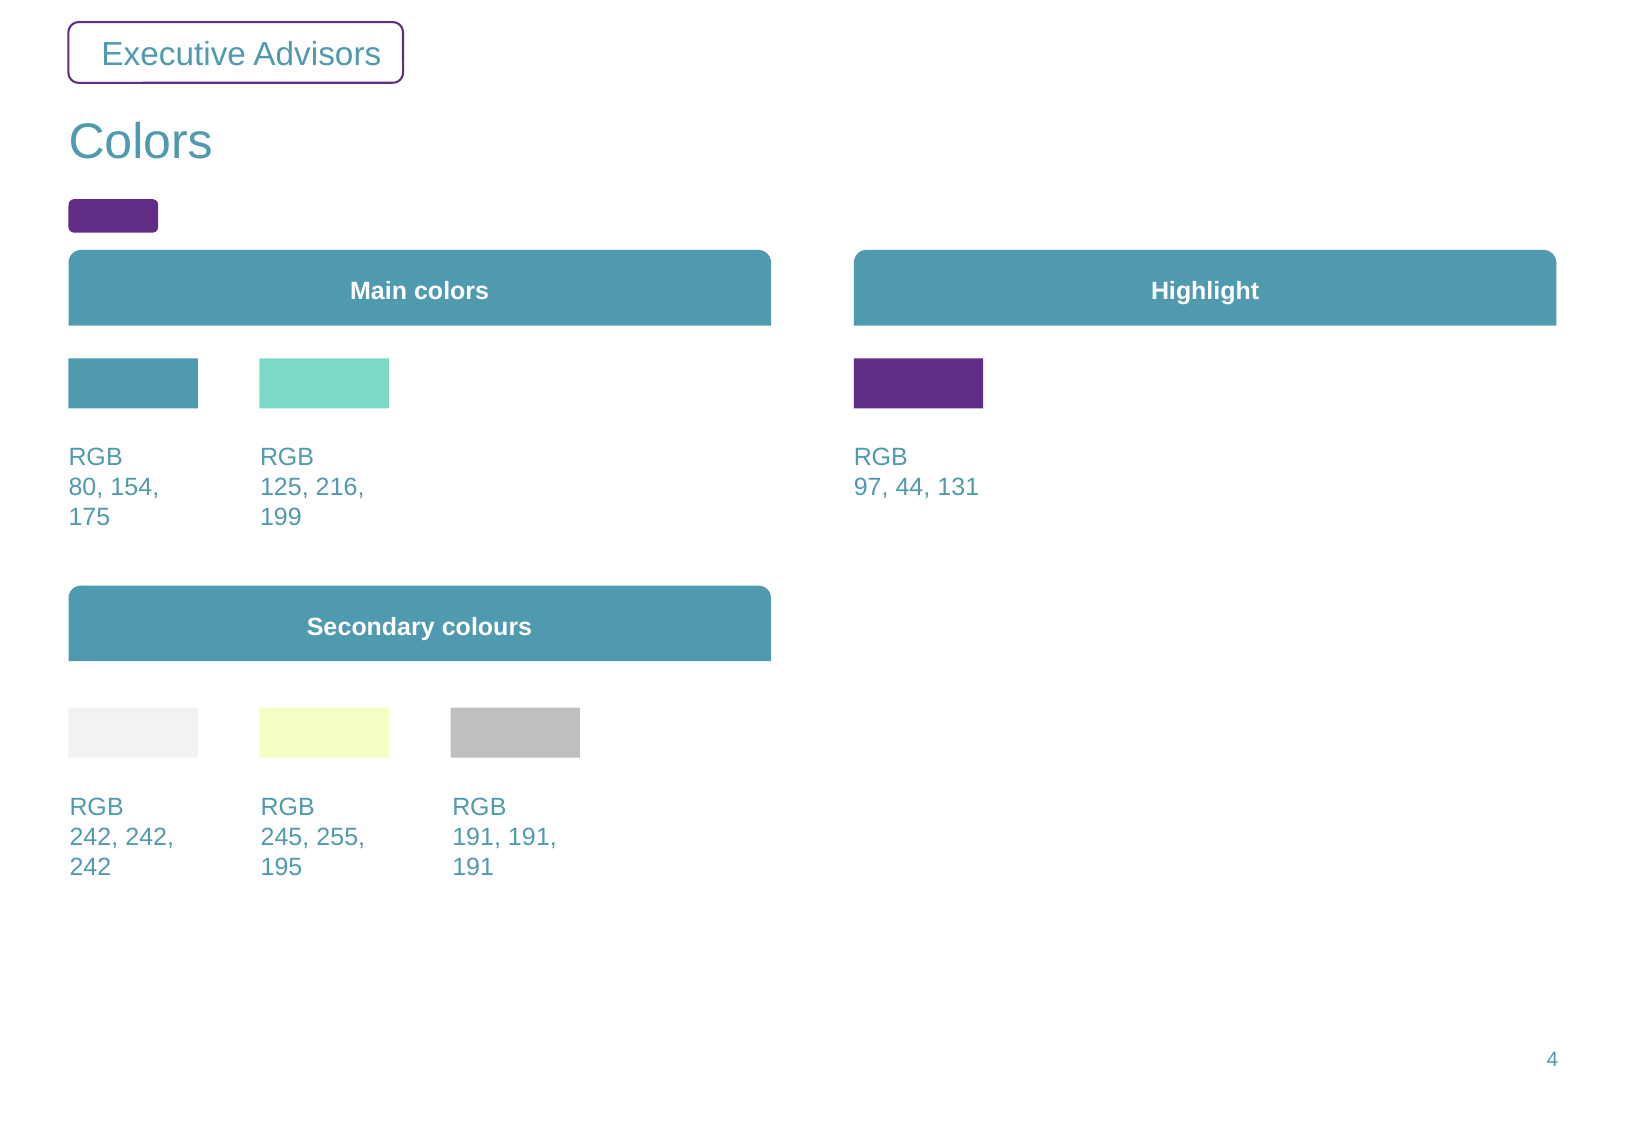

# Colors
Main colors
Highlight

RGB
80, 154,
175
RGB
125, 216, 199
RGB
97, 44, 131
Secondary colours

RGB
242, 242, 242
RGB
245, 255, 195
RGB
191, 191, 191
4